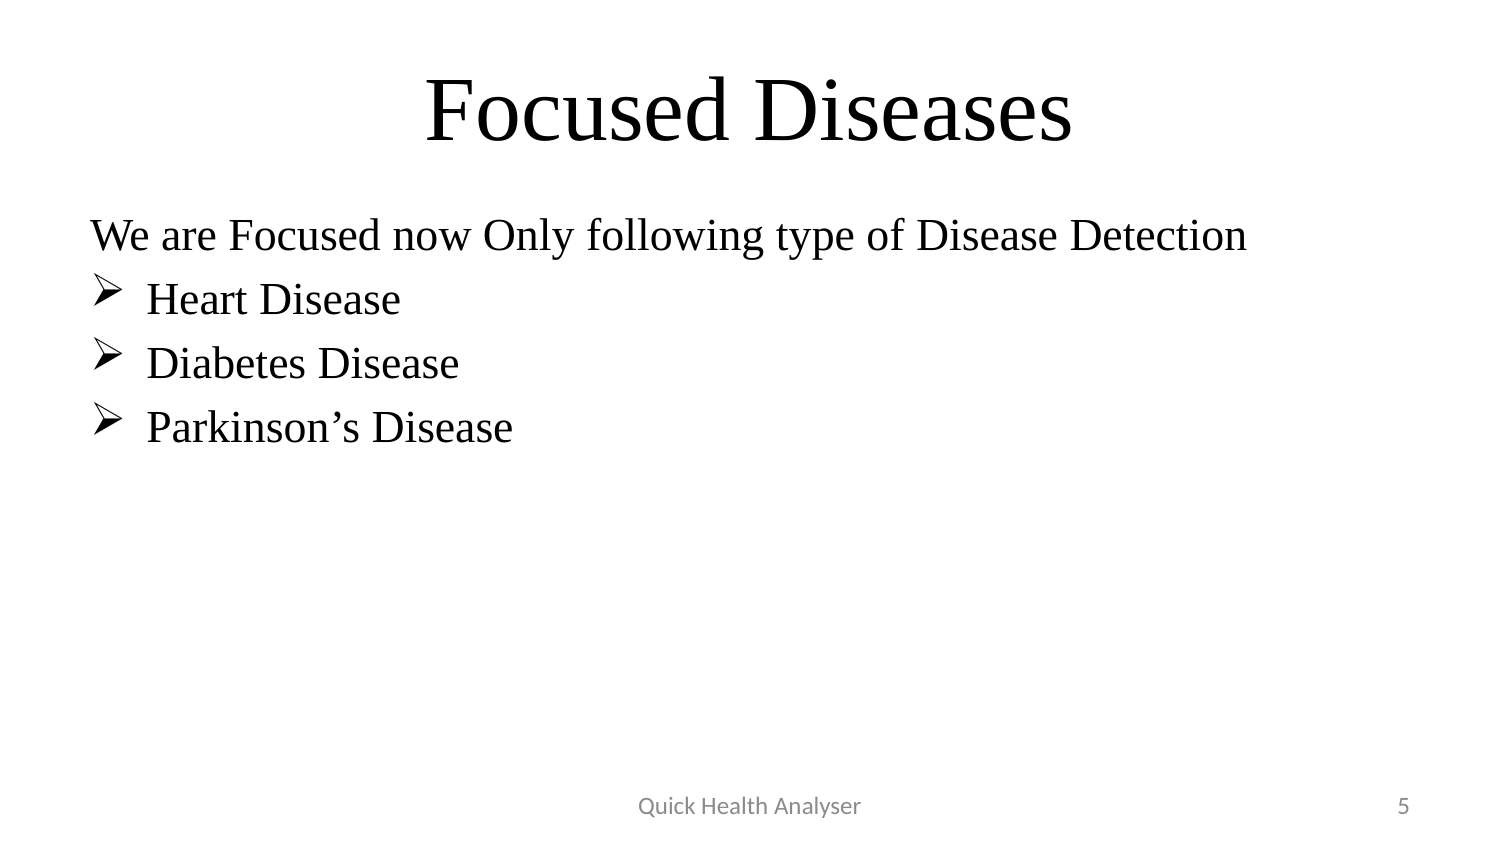

# Focused Diseases
We are Focused now Only following type of Disease Detection
Heart Disease
Diabetes Disease
Parkinson’s Disease
Quick Health Analyser
5